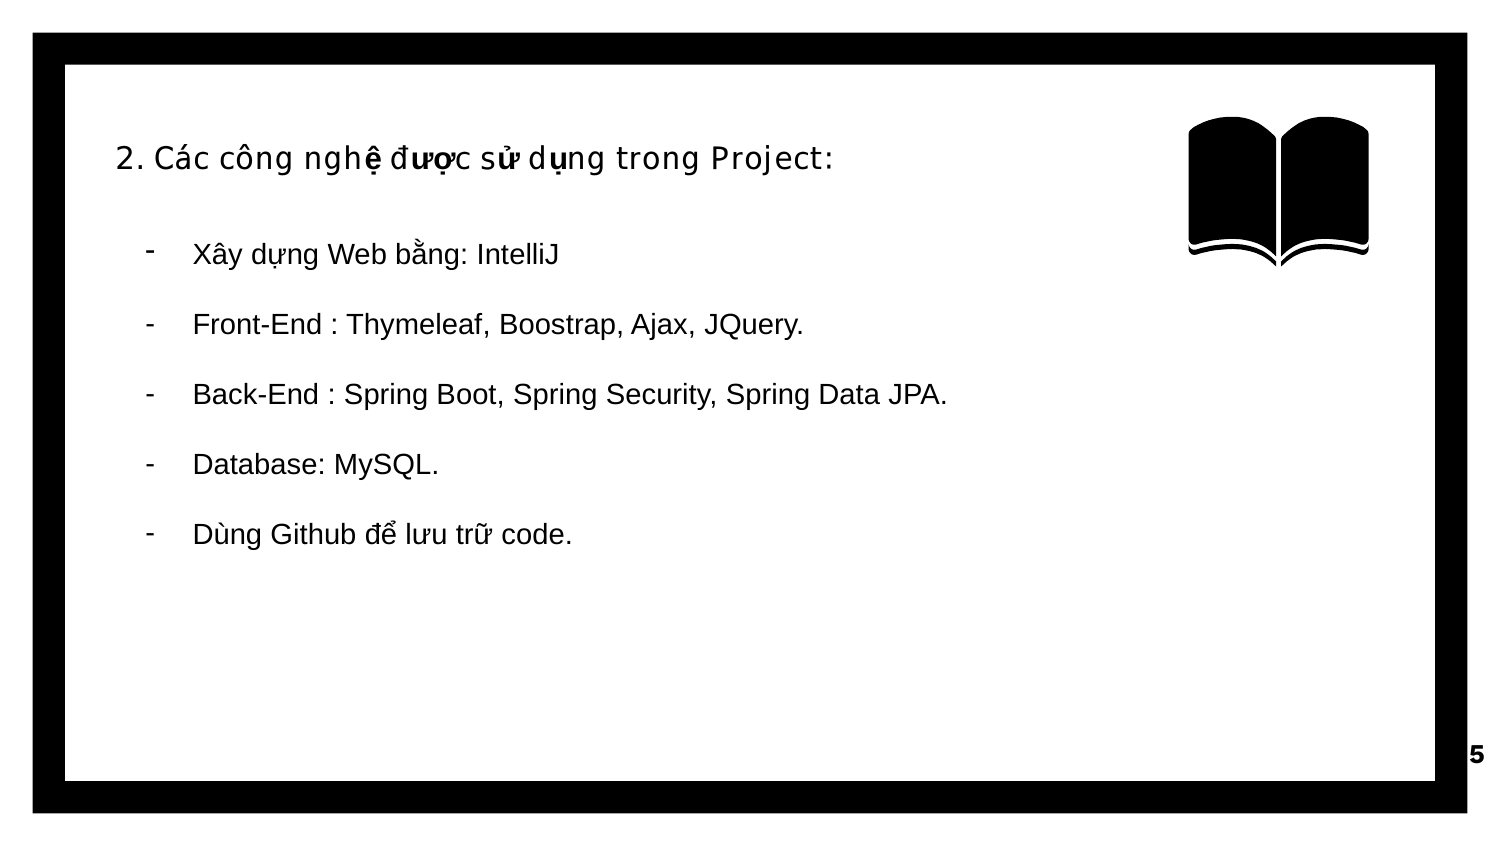

# 2. Các công nghệ được sử dụng trong Project:
Xây dựng Web bằng: IntelliJ

Front-End : Thymeleaf, Boostrap, Ajax, JQuery.

Back-End : Spring Boot, Spring Security, Spring Data JPA.

Database: MySQL.

Dùng Github để lưu trữ code.

5